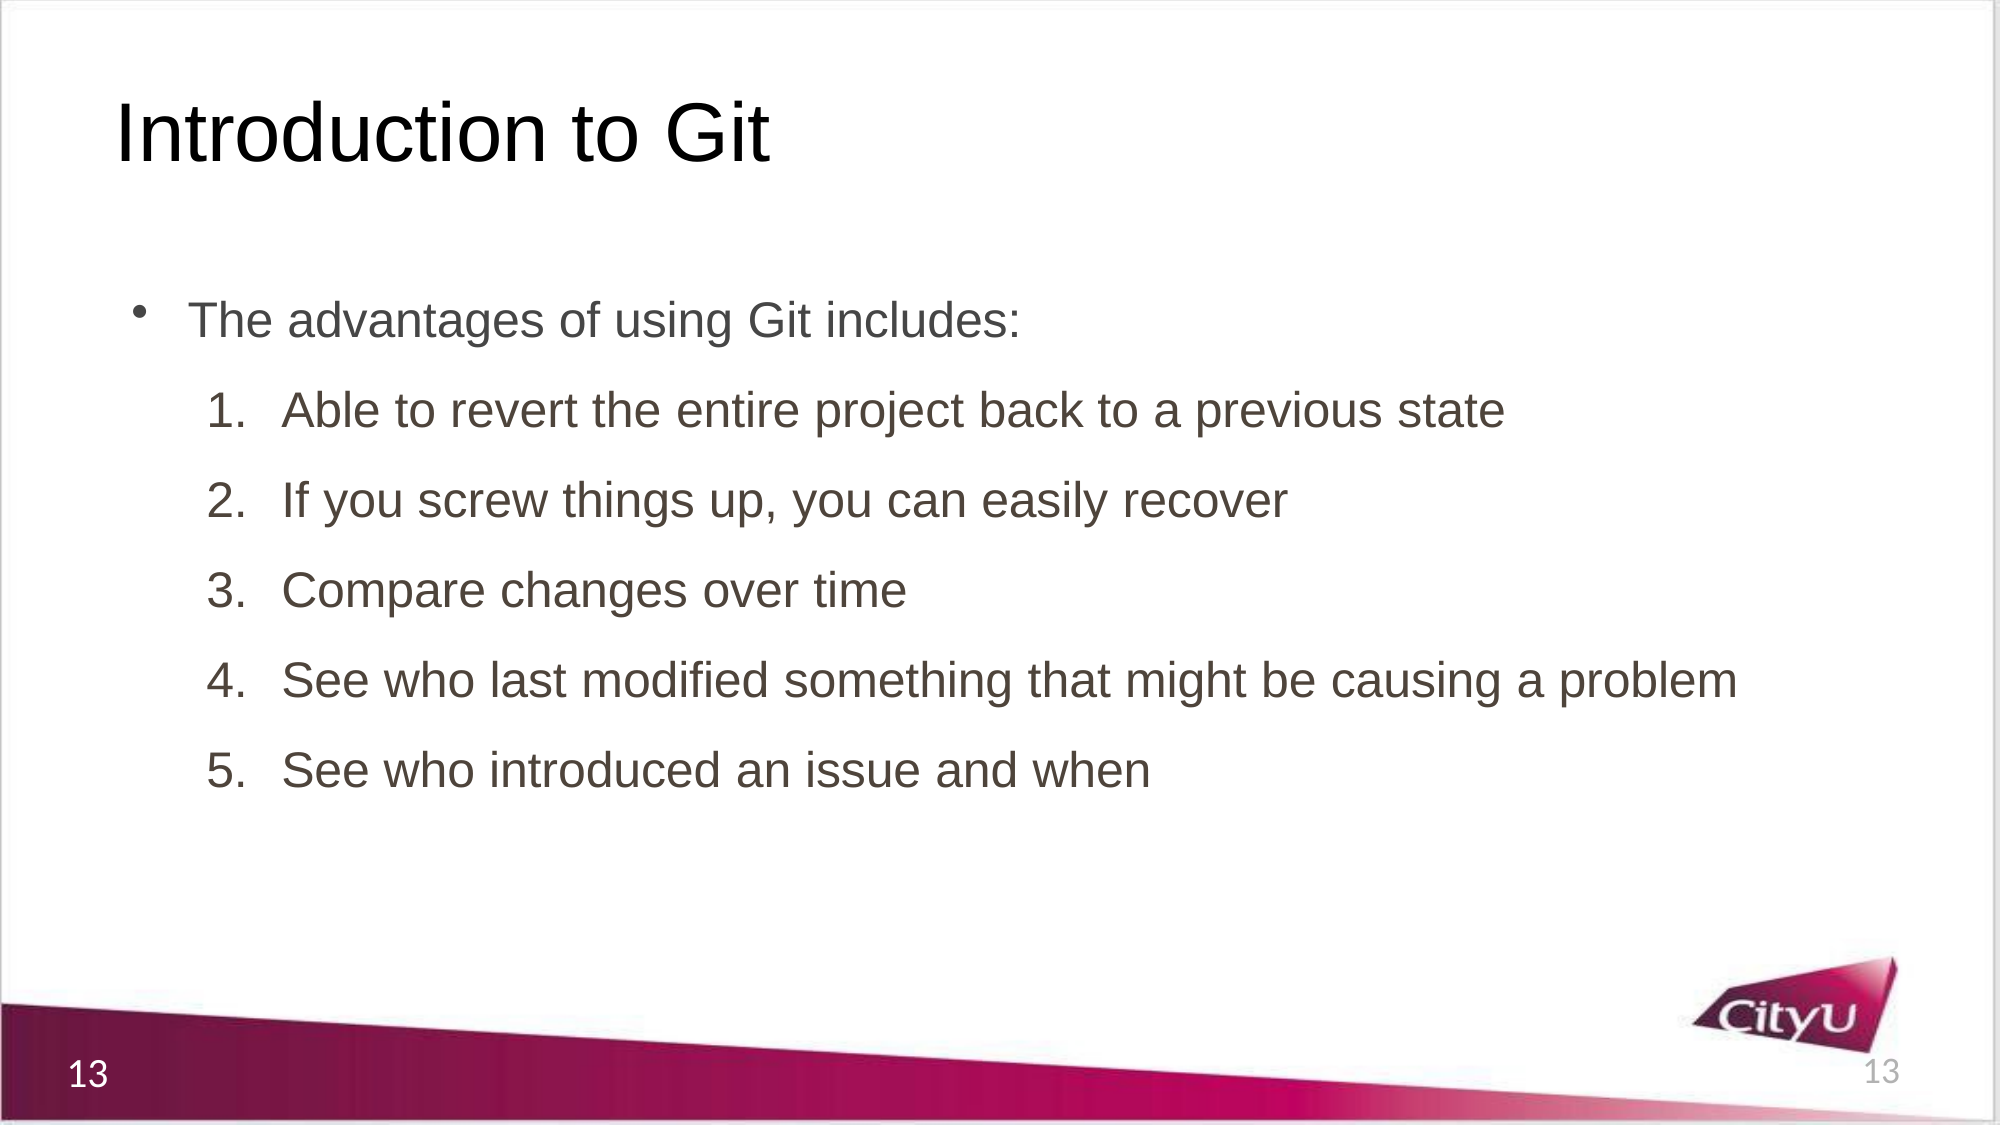

# Introduction to Git
The advantages of using Git includes:
Able to revert the entire project back to a previous state
If you screw things up, you can easily recover
Compare changes over time
See who last modified something that might be causing a problem
See who introduced an issue and when
13
13